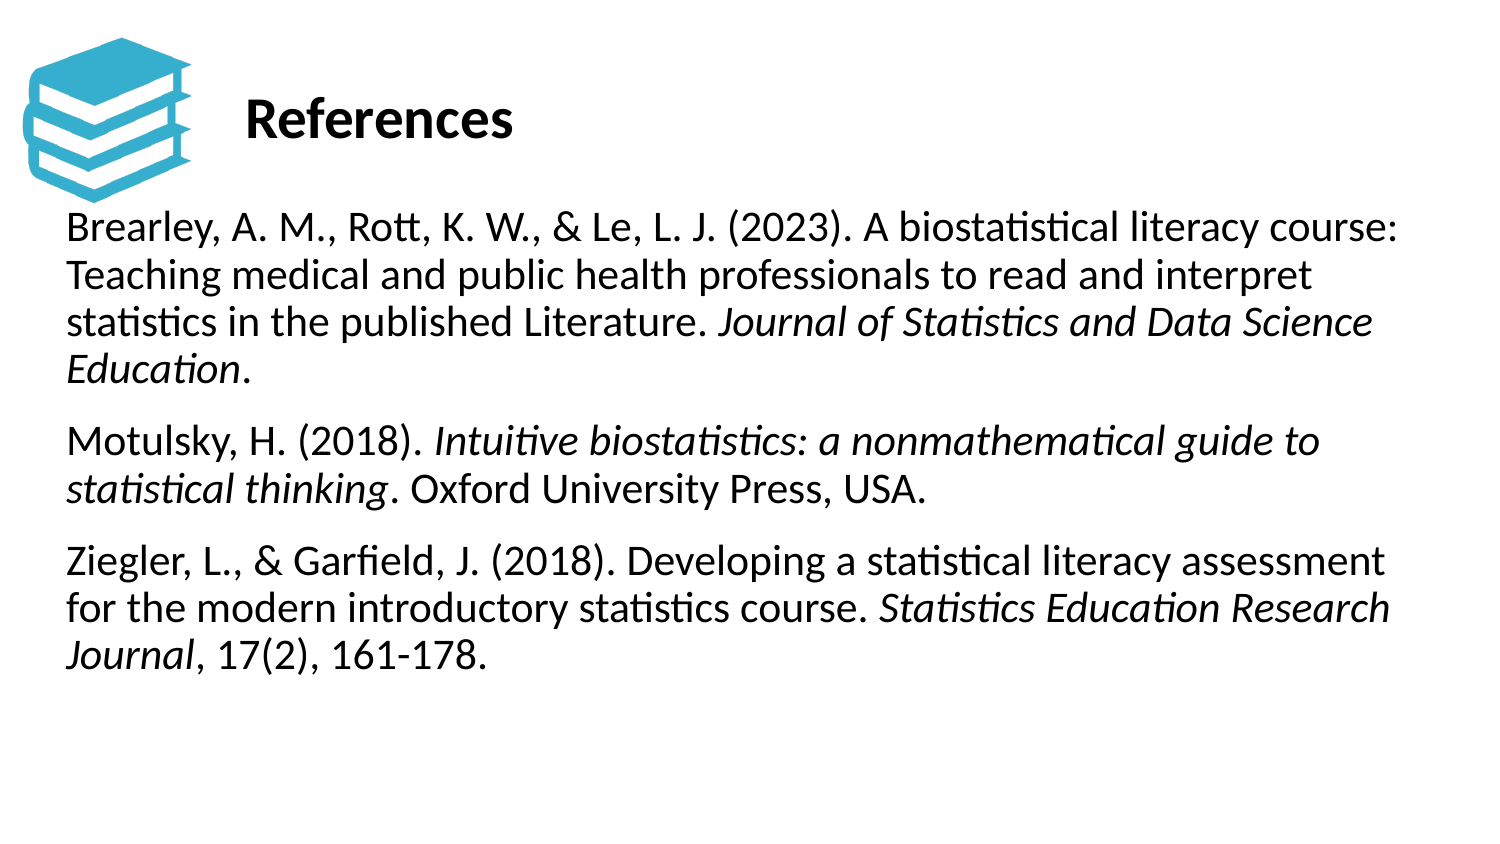

# References
Brearley, A. M., Rott, K. W., & Le, L. J. (2023). A biostatistical literacy course: Teaching medical and public health professionals to read and interpret statistics in the published Literature. Journal of Statistics and Data Science Education.
Motulsky, H. (2018). Intuitive biostatistics: a nonmathematical guide to statistical thinking. Oxford University Press, USA.
Ziegler, L., & Garfield, J. (2018). Developing a statistical literacy assessment for the modern introductory statistics course. Statistics Education Research Journal, 17(2), 161-178.